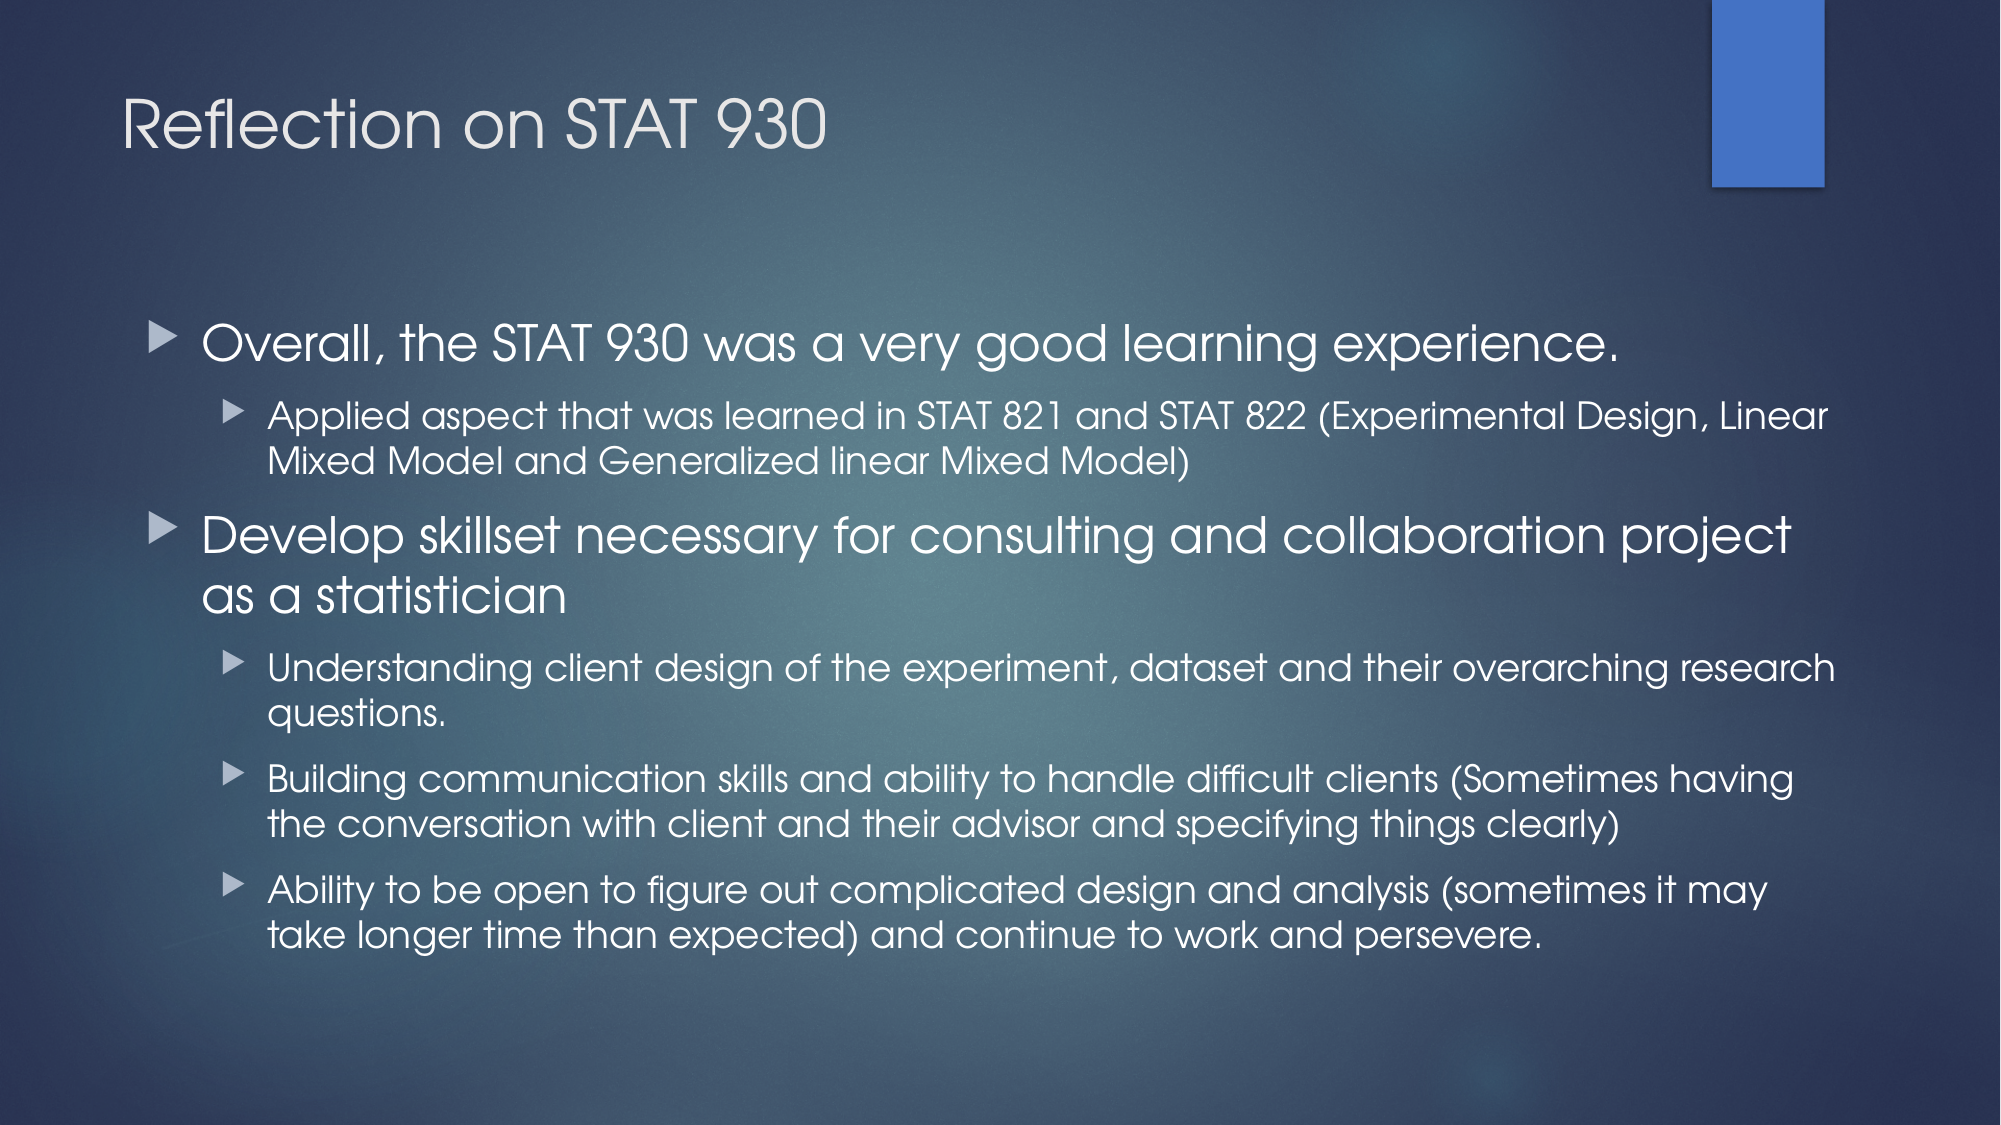

# Reflection on STAT 930
Overall, the STAT 930 was a very good learning experience.
Applied aspect that was learned in STAT 821 and STAT 822 (Experimental Design, Linear Mixed Model and Generalized linear Mixed Model)
Develop skillset necessary for consulting and collaboration project as a statistician
Understanding client design of the experiment, dataset and their overarching research questions.
Building communication skills and ability to handle difficult clients (Sometimes having the conversation with client and their advisor and specifying things clearly)
Ability to be open to figure out complicated design and analysis (sometimes it may take longer time than expected) and continue to work and persevere.